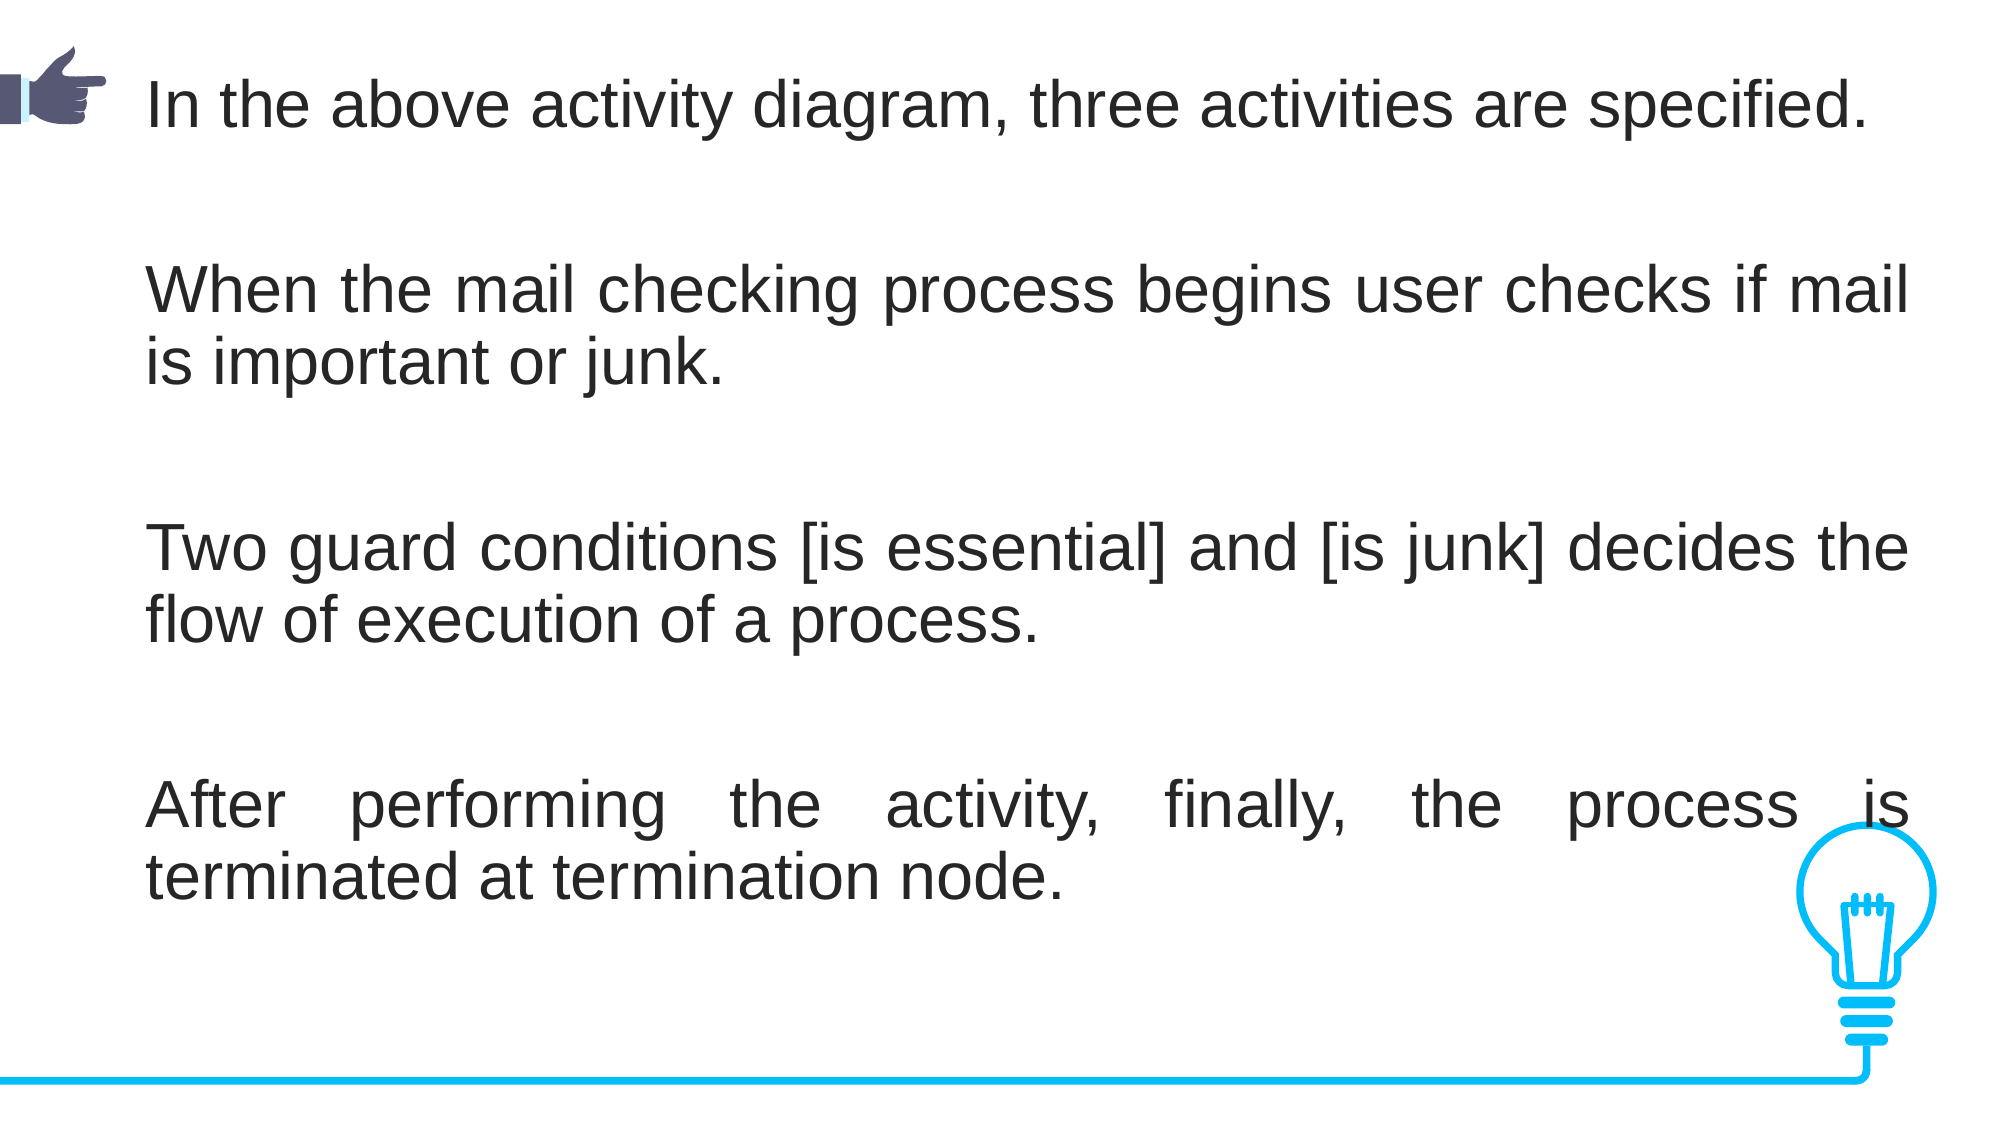

In the above activity diagram, three activities are specified.

When the mail checking process begins user checks if mail is important or junk.

Two guard conditions [is essential] and [is junk] decides the flow of execution of a process.

After performing the activity, finally, the process is terminated at termination node.